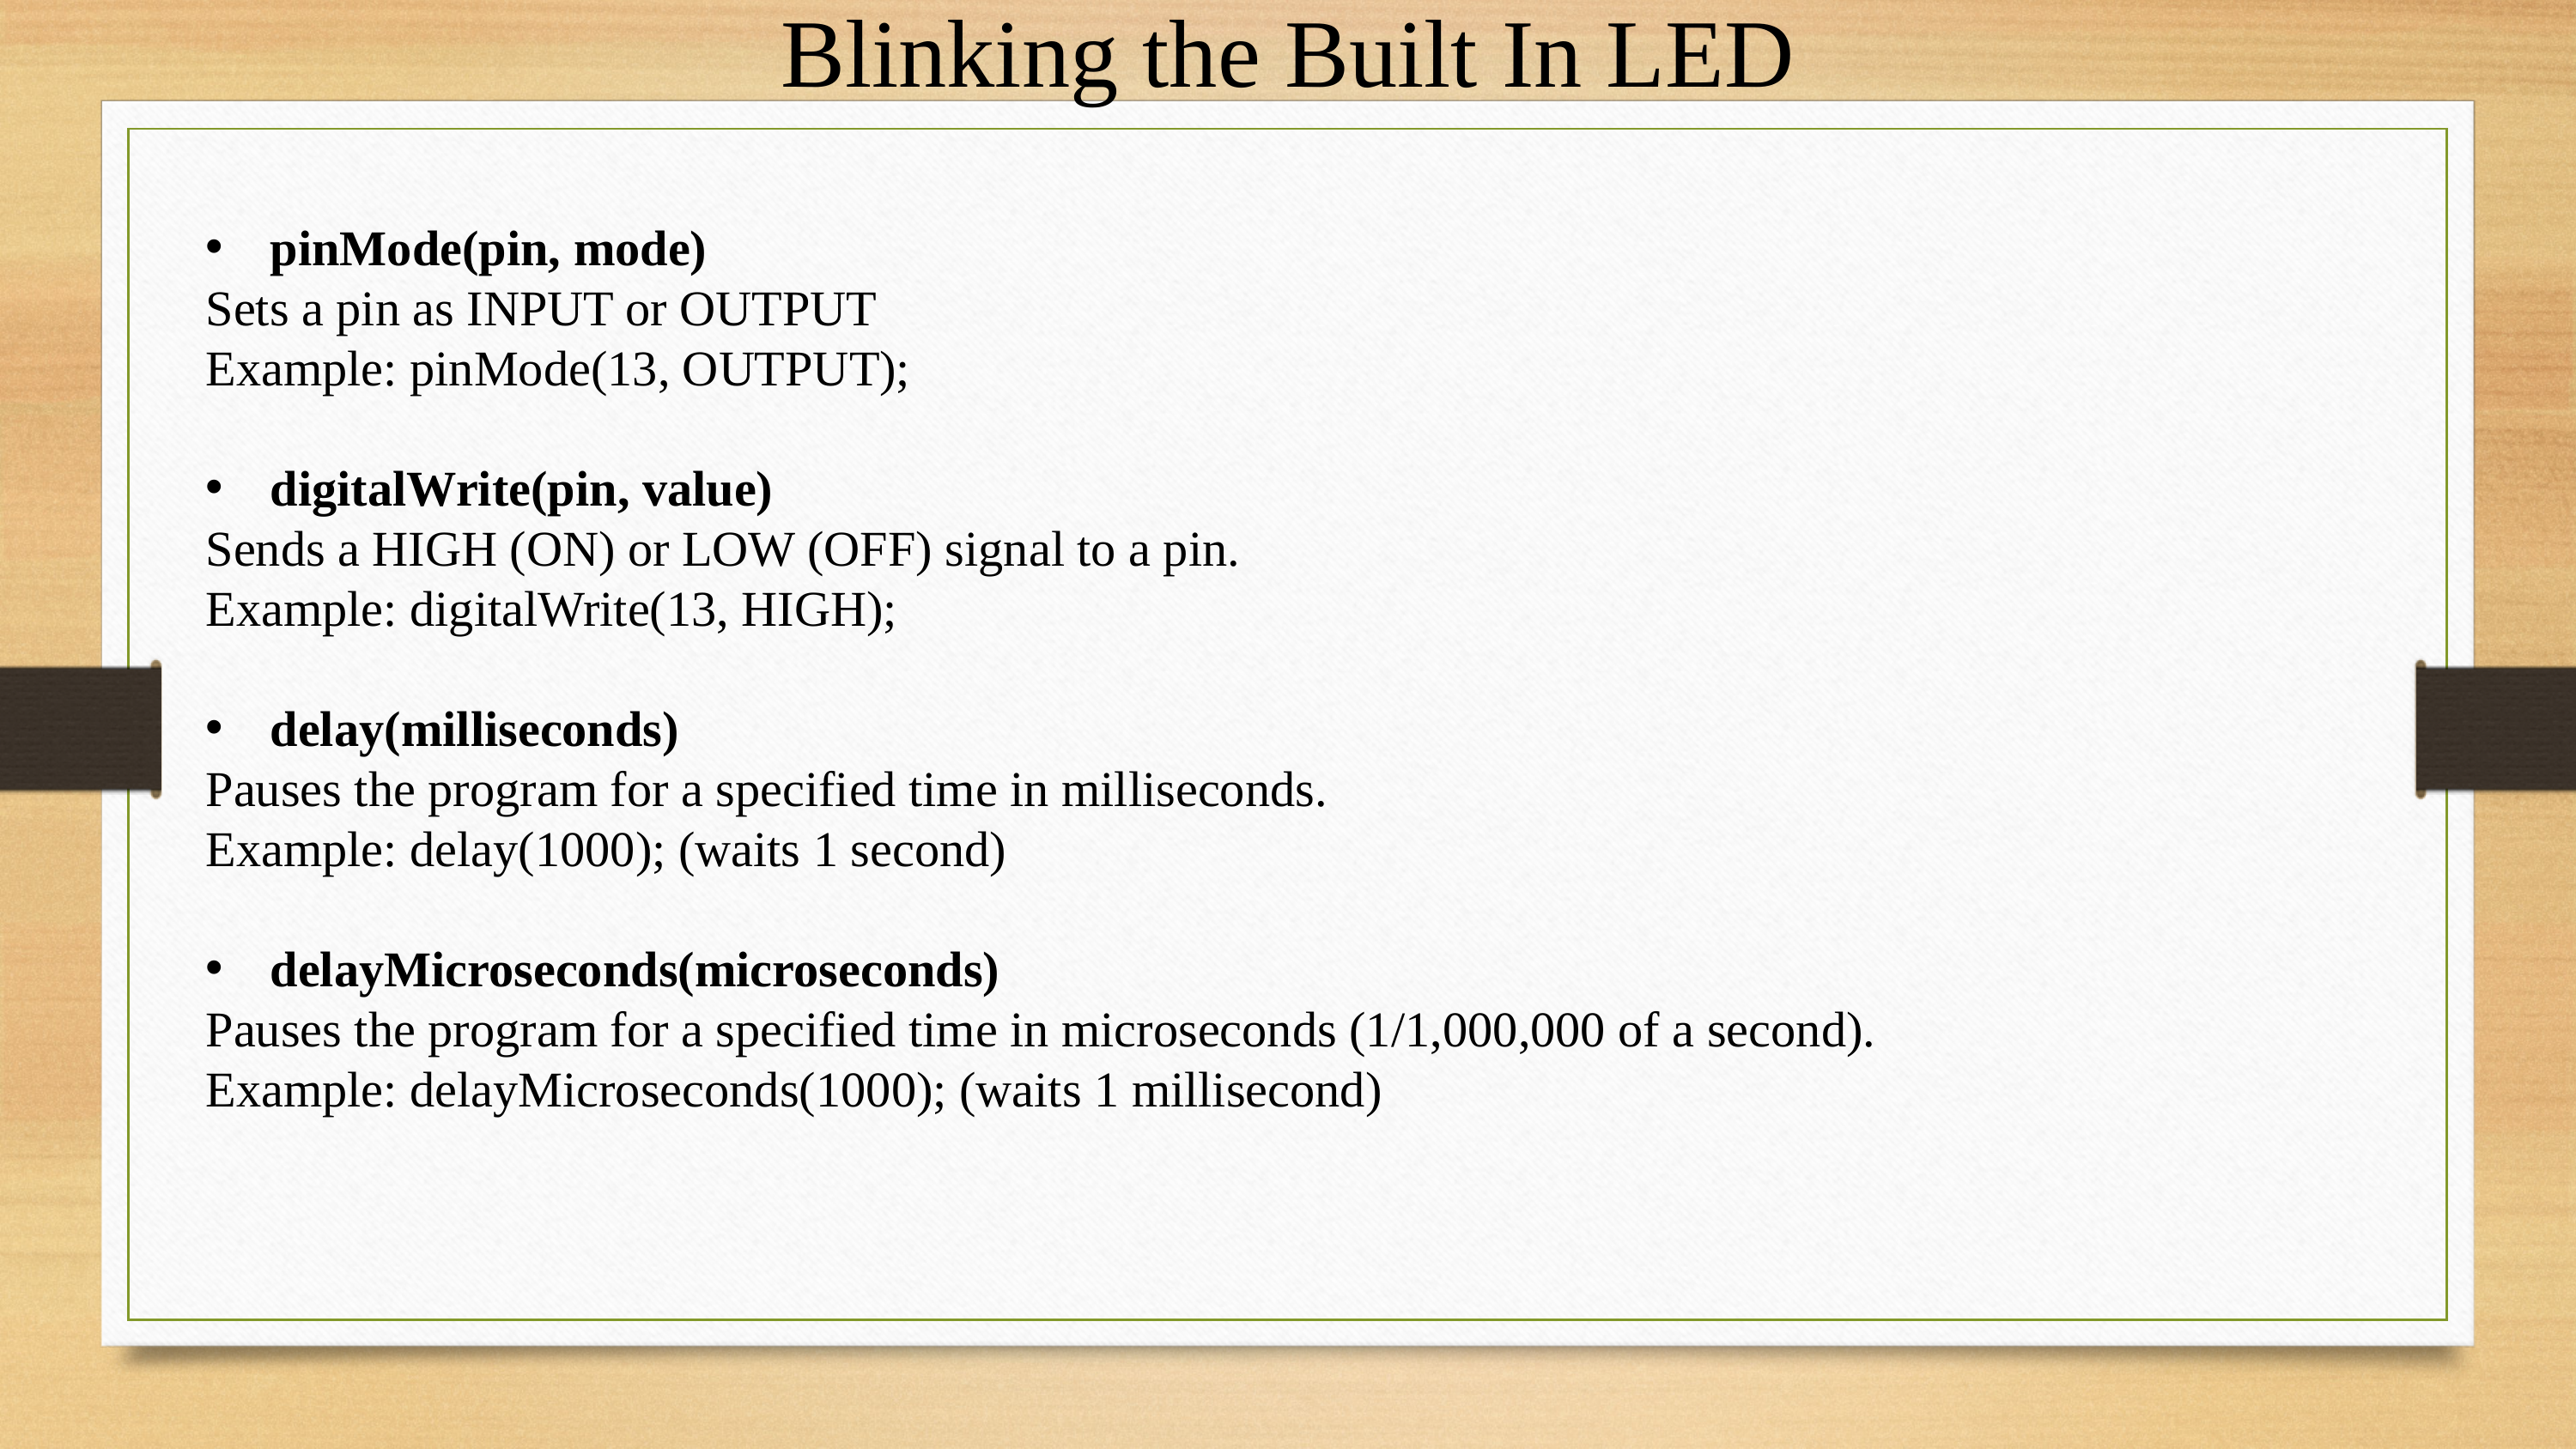

Blinking the Built In LED
pinMode(pin, mode)
Sets a pin as INPUT or OUTPUT
Example: pinMode(13, OUTPUT);

digitalWrite(pin, value)
Sends a HIGH (ON) or LOW (OFF) signal to a pin.
Example: digitalWrite(13, HIGH);

delay(milliseconds)
Pauses the program for a specified time in milliseconds.
Example: delay(1000); (waits 1 second)

delayMicroseconds(microseconds)
Pauses the program for a specified time in microseconds (1/1,000,000 of a second).
Example: delayMicroseconds(1000); (waits 1 millisecond)